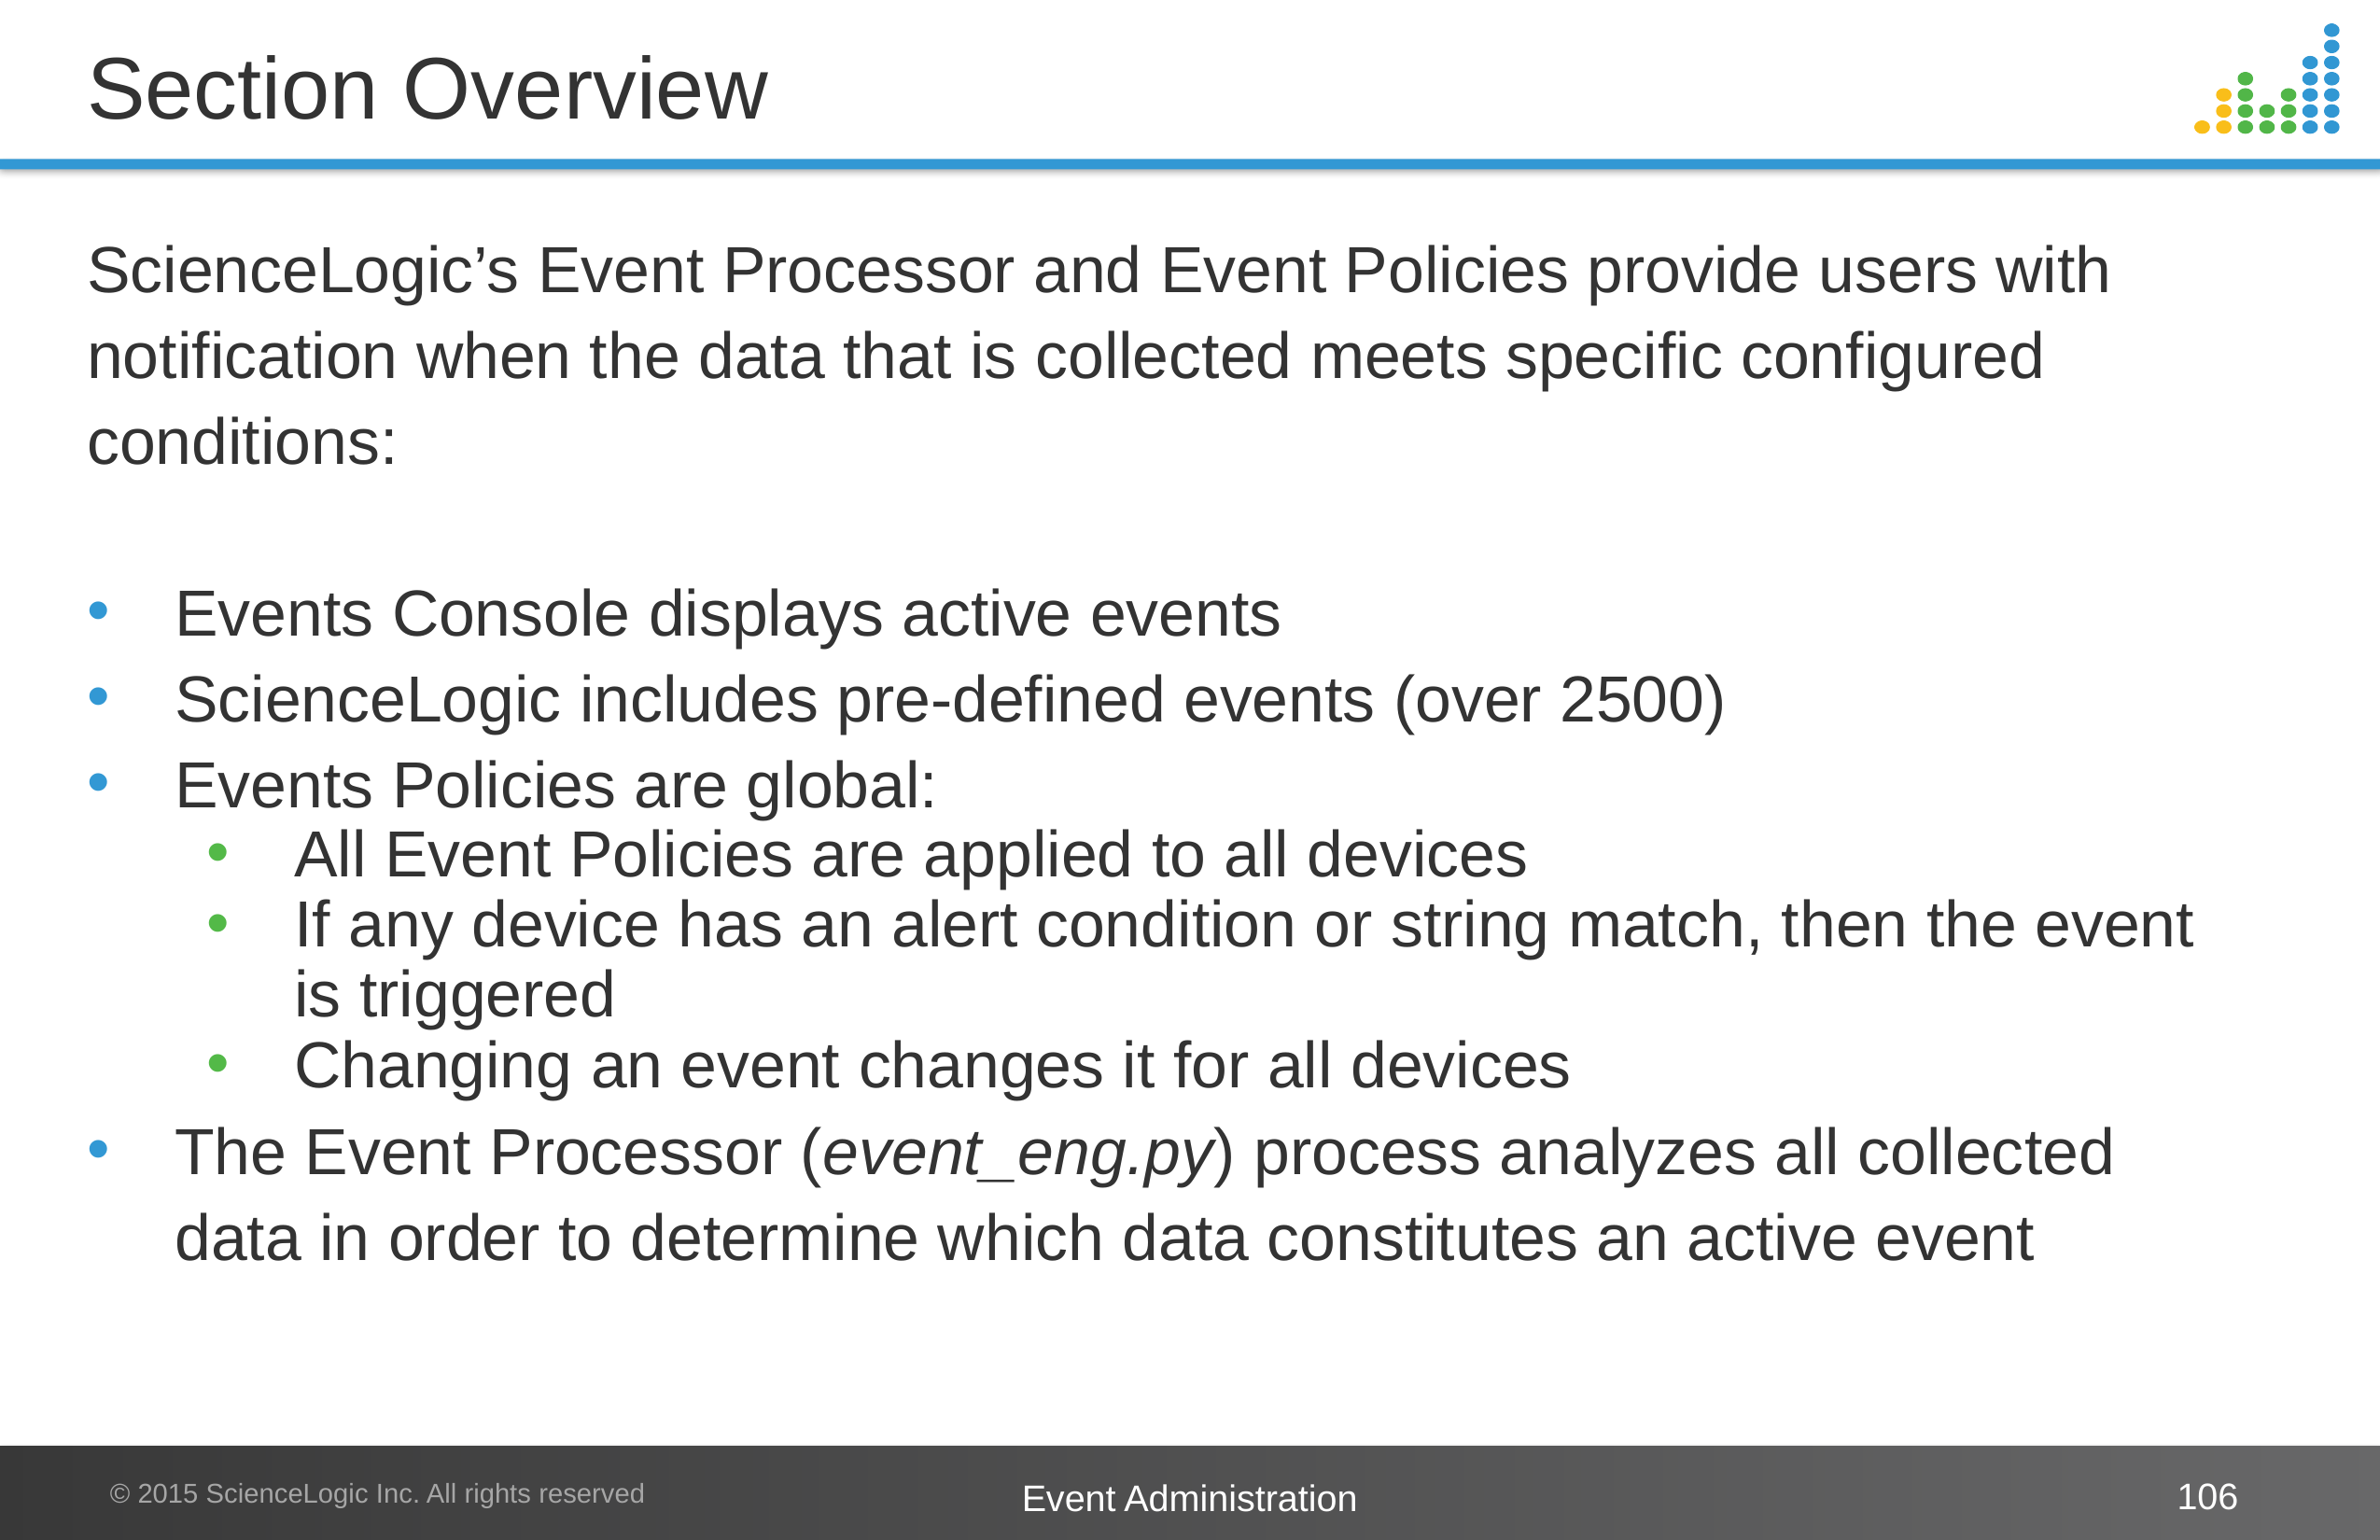

# Section Overview
ScienceLogic’s Event Processor and Event Policies provide users with notification when the data that is collected meets specific configured conditions:

Events Console displays active events
ScienceLogic includes pre-defined events (over 2500)
Events Policies are global:
All Event Policies are applied to all devices
If any device has an alert condition or string match, then the event is triggered
Changing an event changes it for all devices
The Event Processor (event_eng.py) process analyzes all collected data in order to determine which data constitutes an active event

Event Administration
106